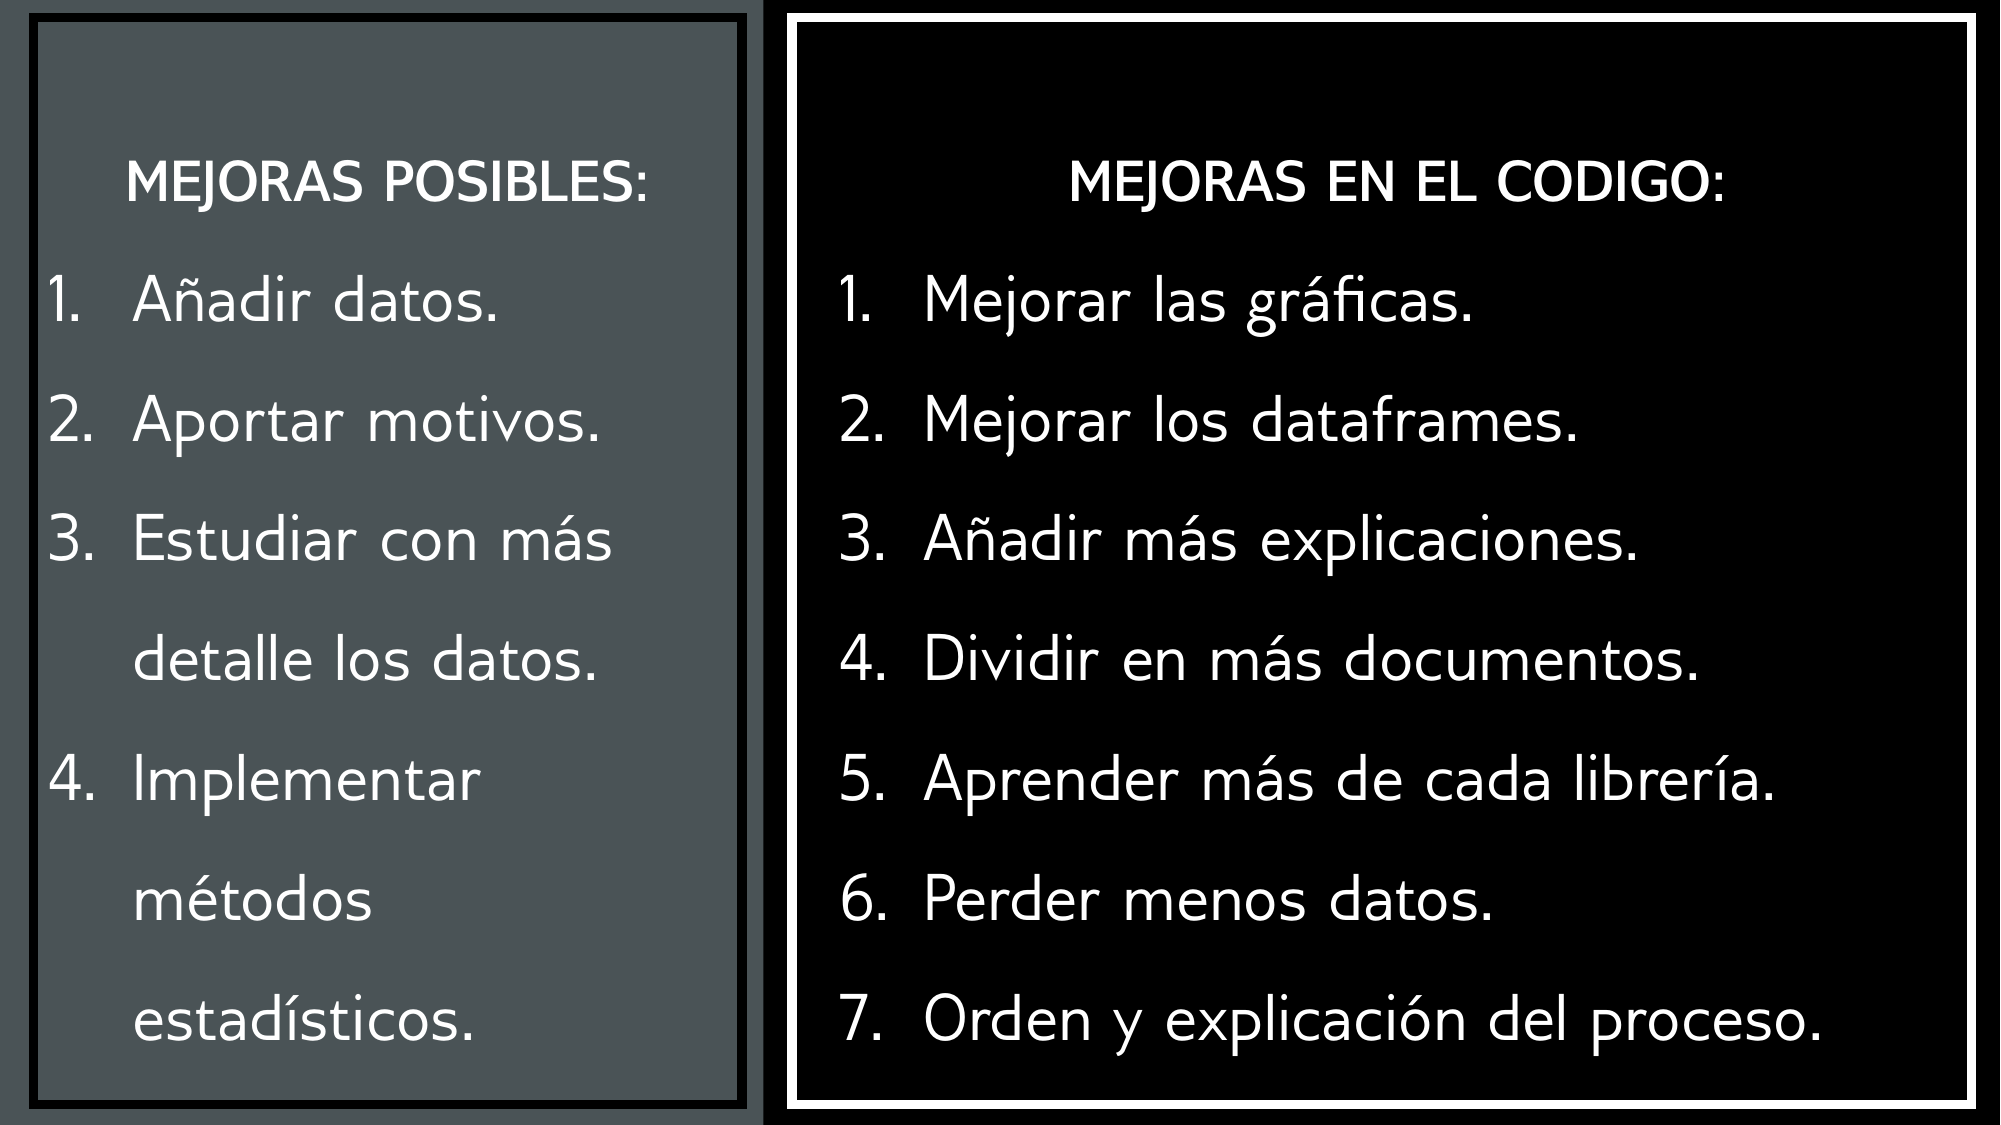

MEJORAS POSIBLES:
Añadir datos.
Aportar motivos.
Estudiar con más detalle los datos.
Implementar métodos estadísticos.

MEJORAS EN EL CODIGO:
Mejorar las gráficas.
Mejorar los dataframes.
Añadir más explicaciones.
Dividir en más documentos.
Aprender más de cada librería.
Perder menos datos.
Orden y explicación del proceso.